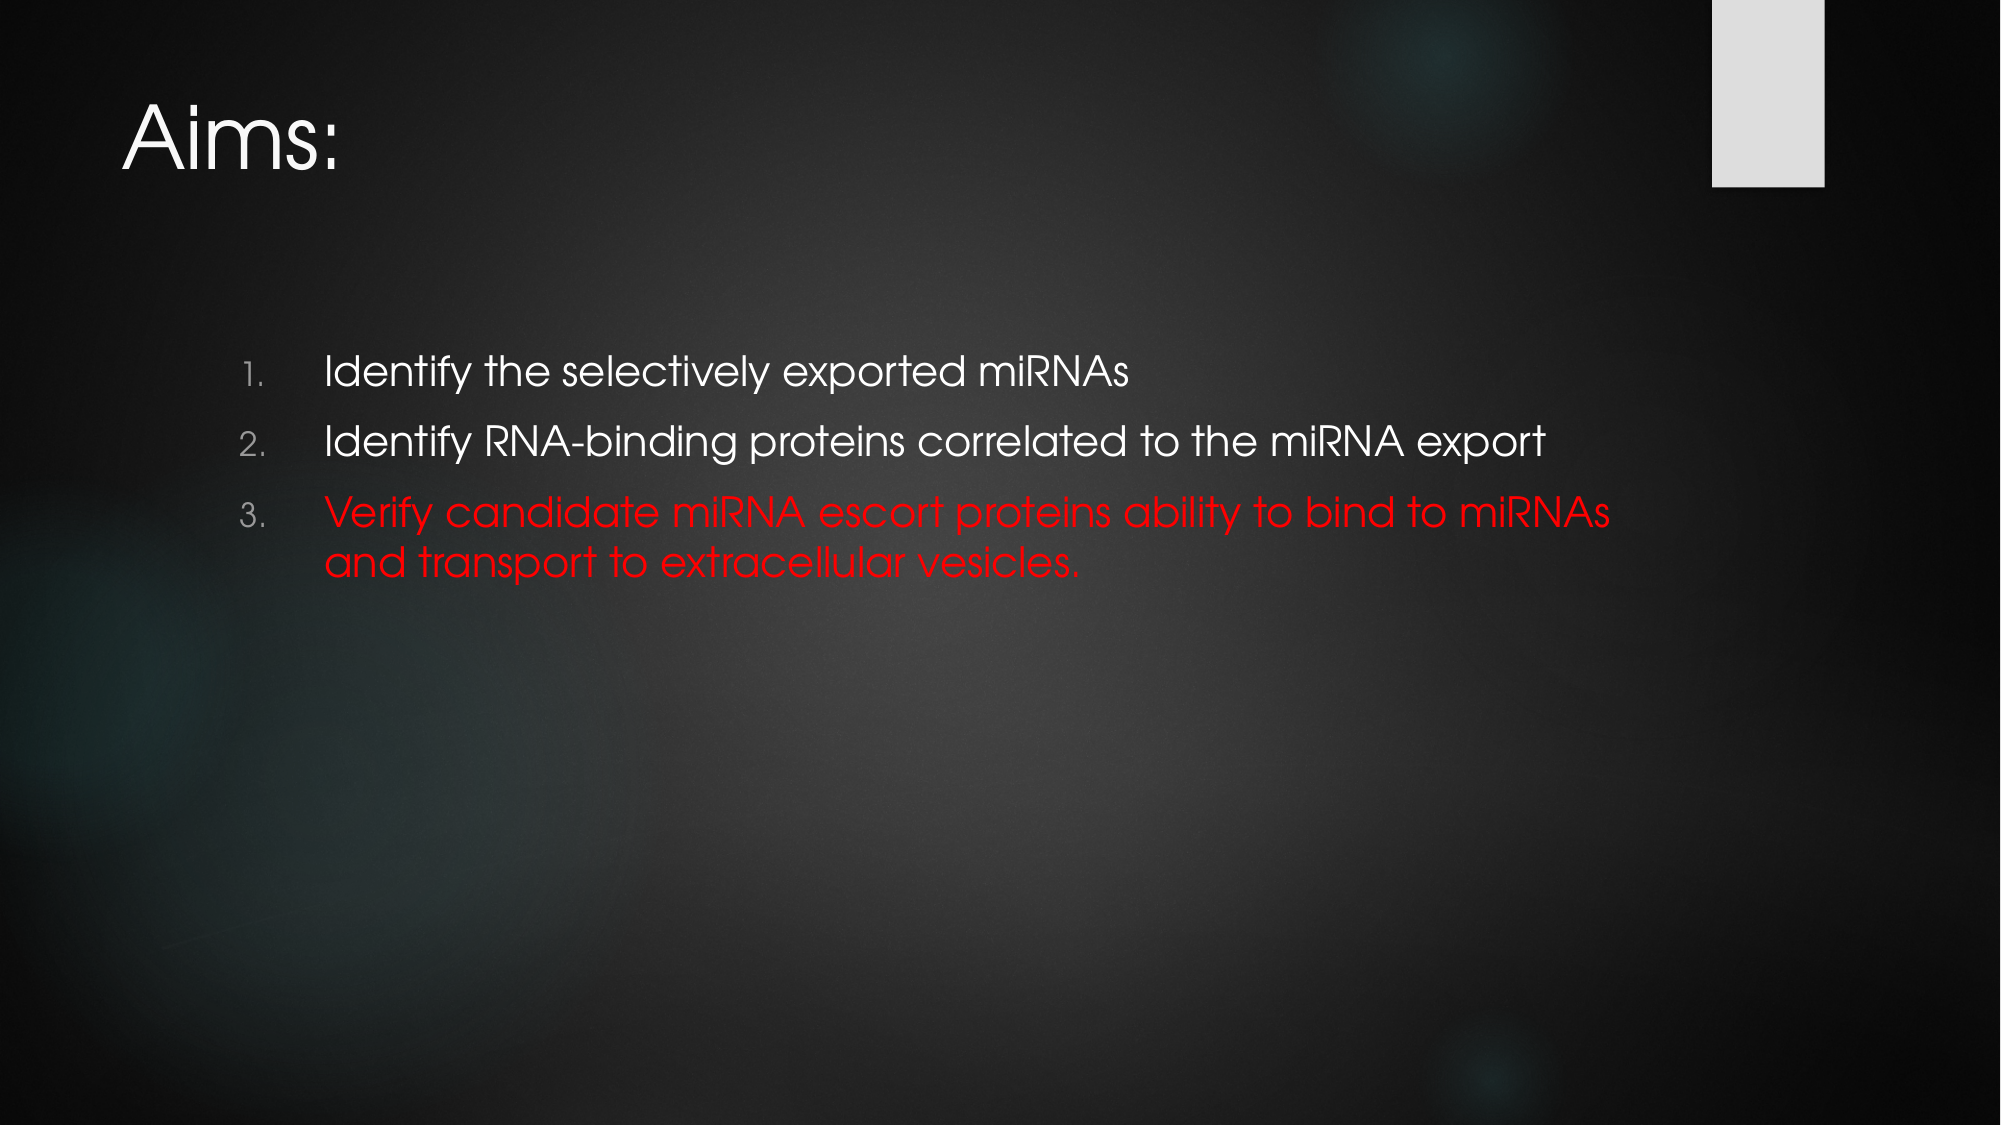

# Aims:
Identify the selectively exported miRNAs
Identify RNA-binding proteins correlated to the miRNA export
Verify candidate miRNA escort proteins ability to bind to miRNAs and transport to extracellular vesicles.